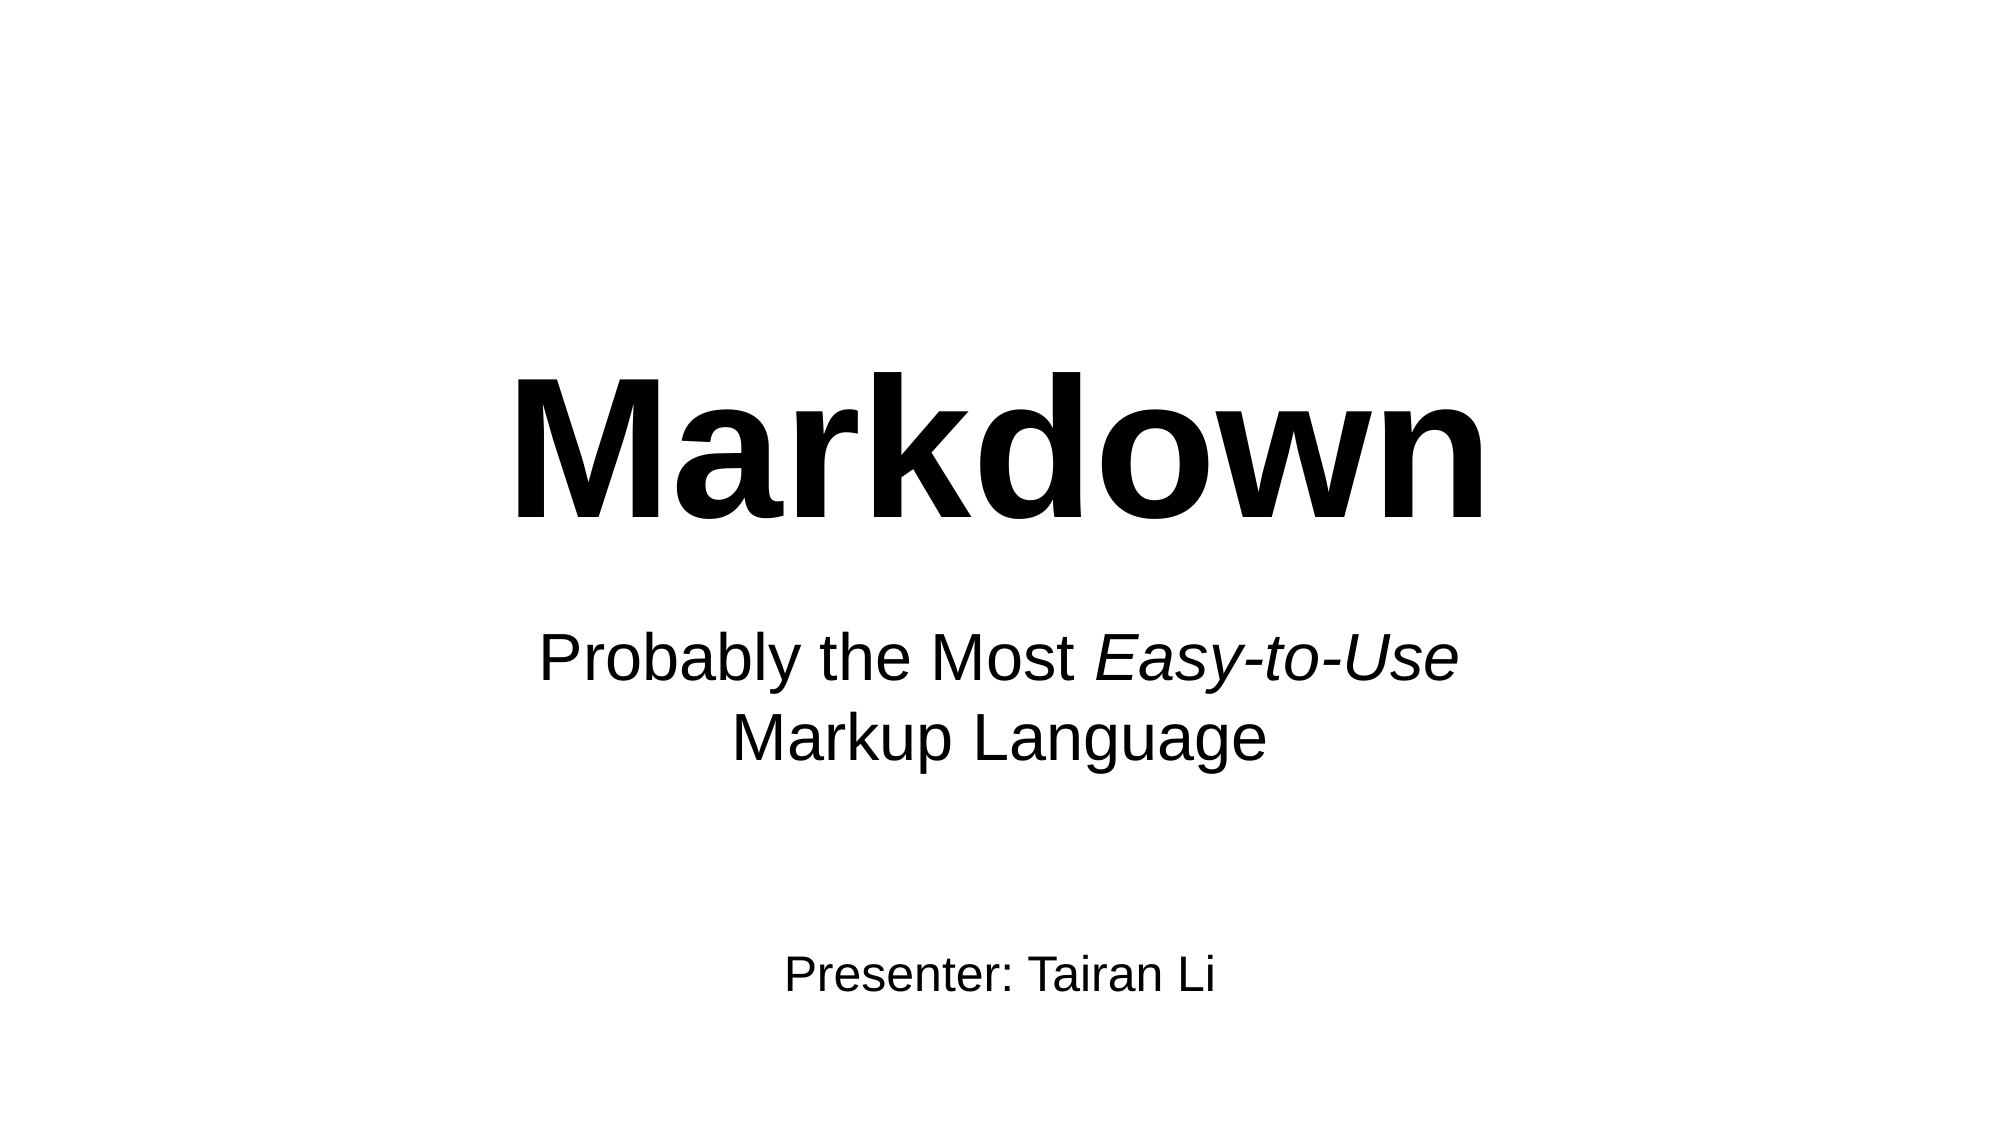

Markdown
Probably the Most Easy-to-Use Markup Language
Presenter: Tairan Li